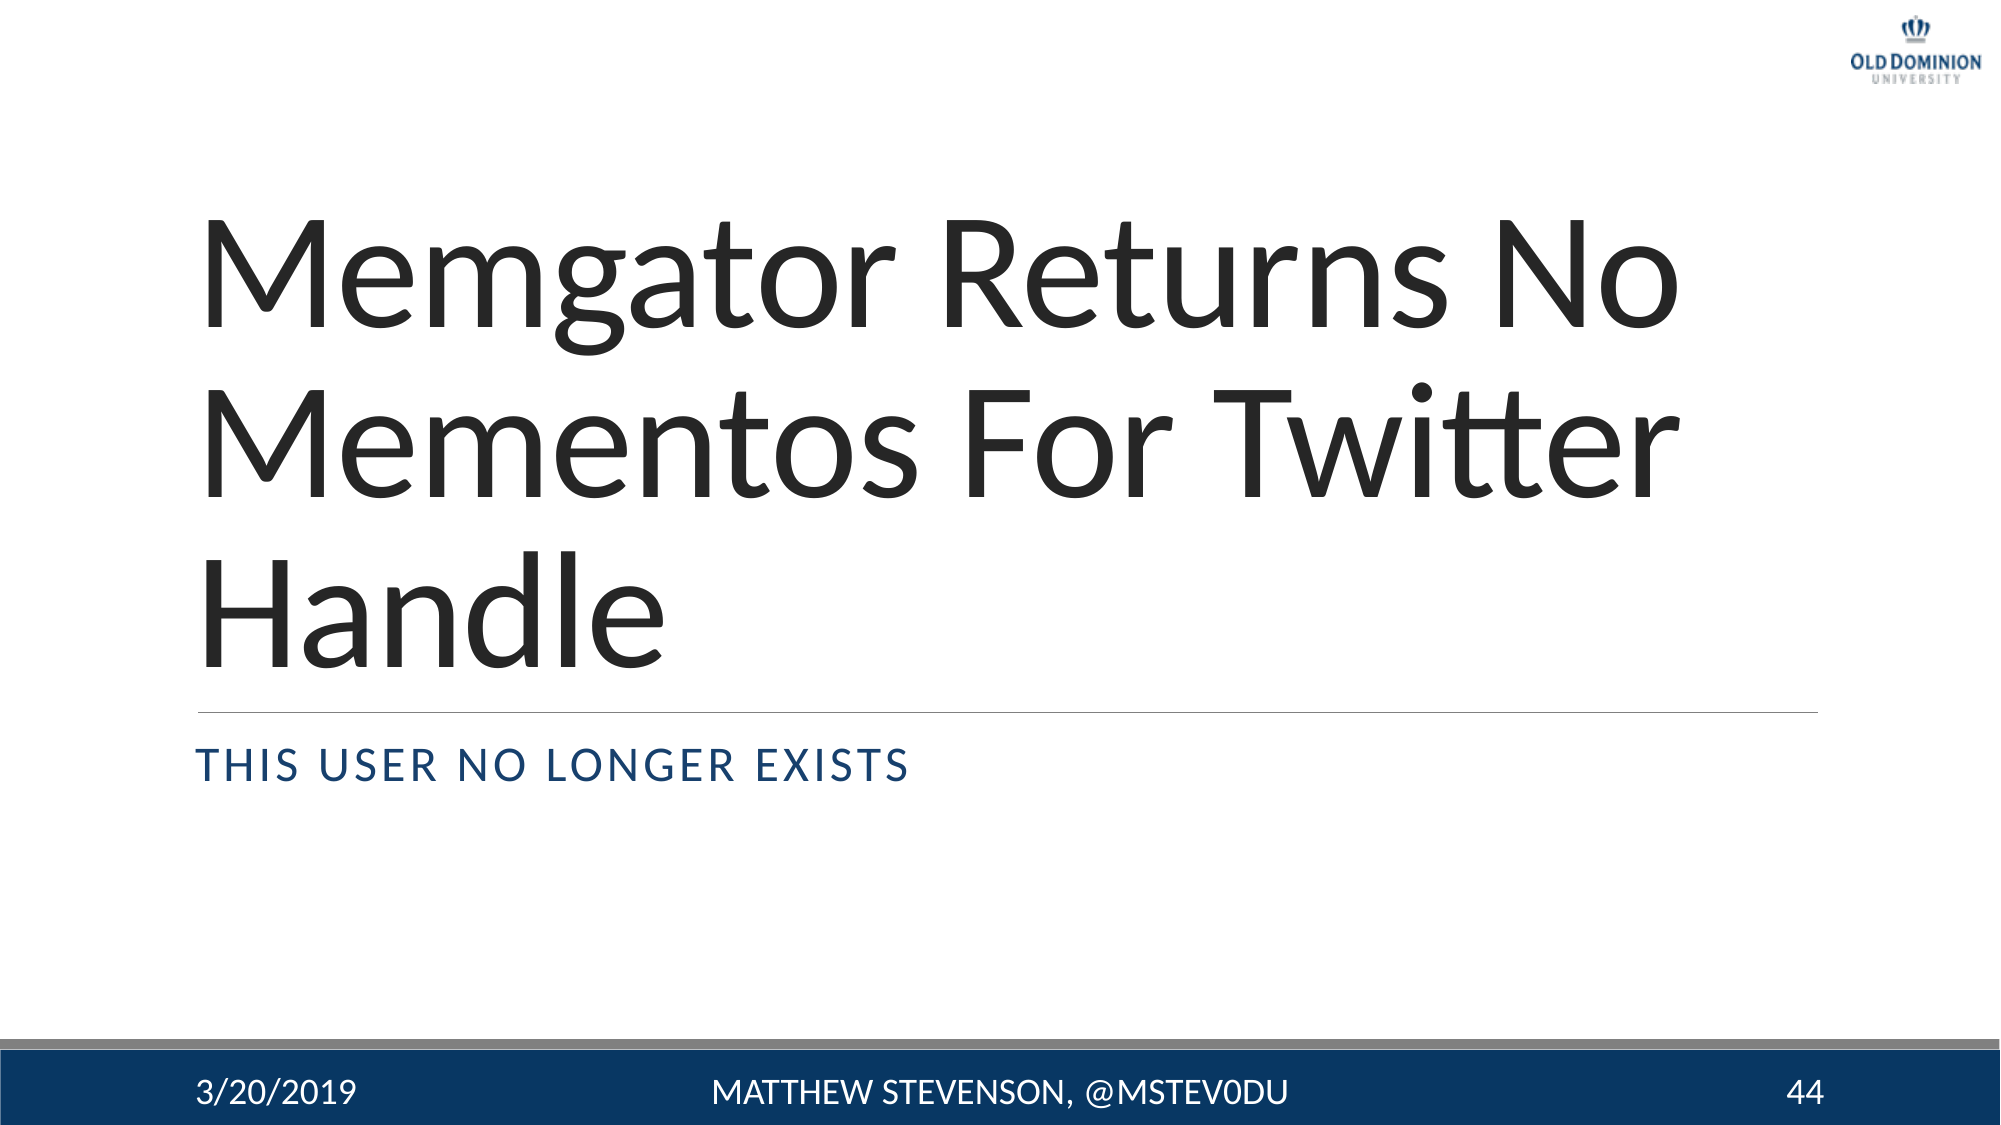

# Memgator Returns No Mementos For Twitter Handle
This User No Longer Exists
3/20/2019
Matthew Stevenson, @mstev0du
44